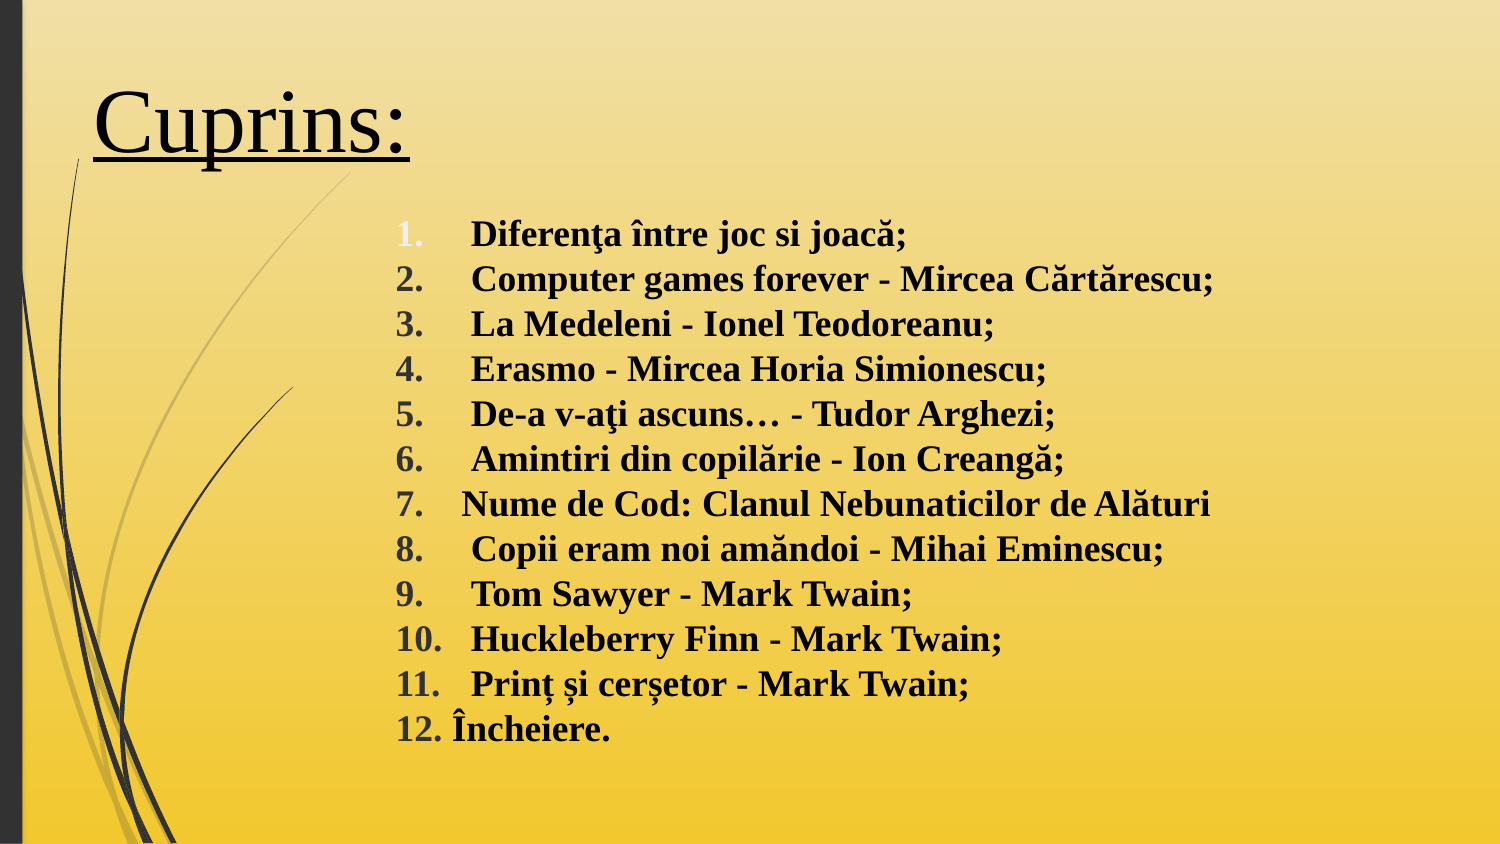

# Cuprins:
  Diferenţa între joc si joacă;
  Computer games forever - Mircea Cărtărescu;
  La Medeleni - Ionel Teodoreanu;
  Erasmo - Mircea Horia Simionescu;
  De-a v-aţi ascuns… - Tudor Arghezi;
  Amintiri din copilărie - Ion Creangă;
 Nume de Cod: Clanul Nebunaticilor de Alături
  Copii eram noi amăndoi - Mihai Eminescu;
  Tom Sawyer - Mark Twain;
  Huckleberry Finn - Mark Twain;
  Prinț și cerșetor - Mark Twain;
Încheiere.